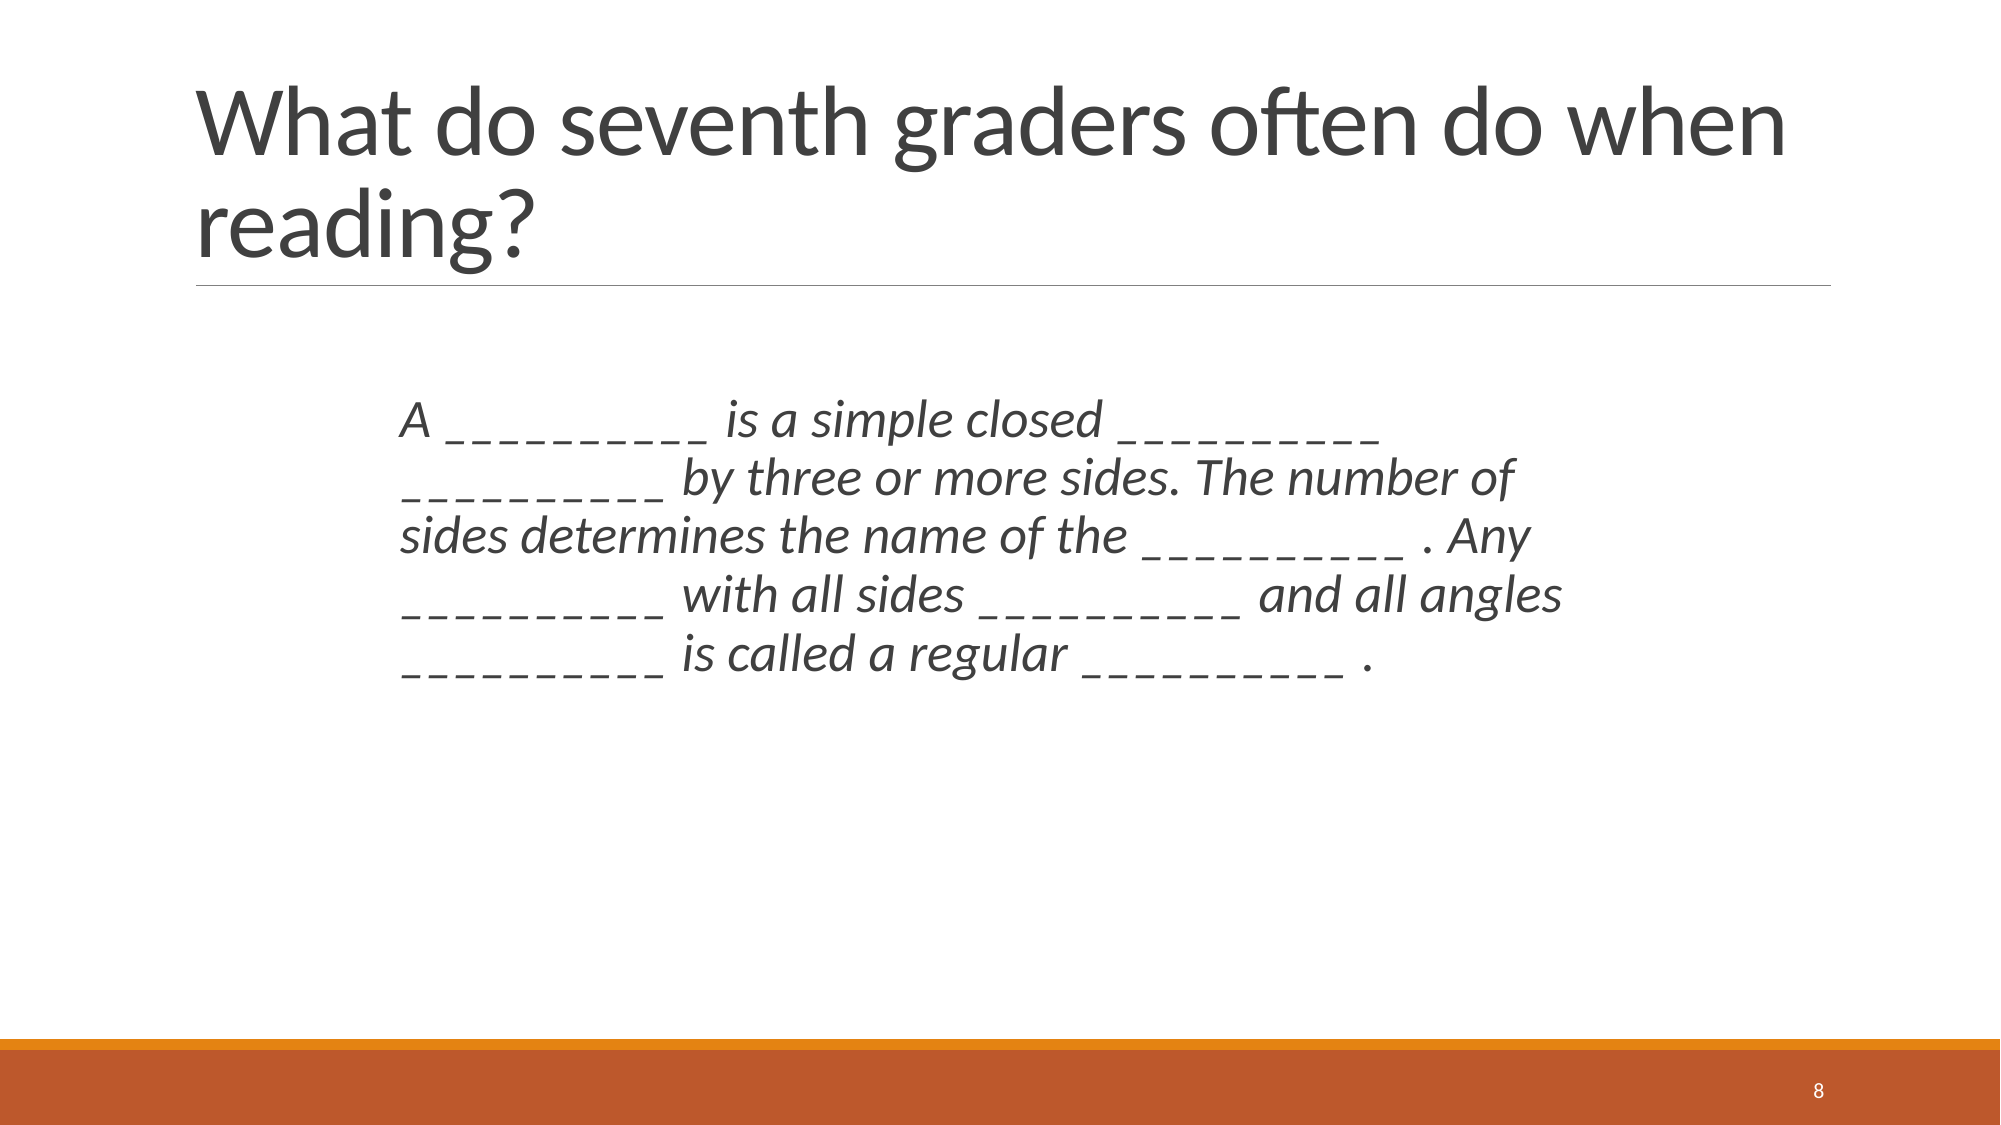

# What do seventh graders often do when reading?
A __________ is a simple closed __________ __________ by three or more sides. The number of sides determines the name of the __________ . Any __________ with all sides __________ and all angles __________ is called a regular __________ .
8